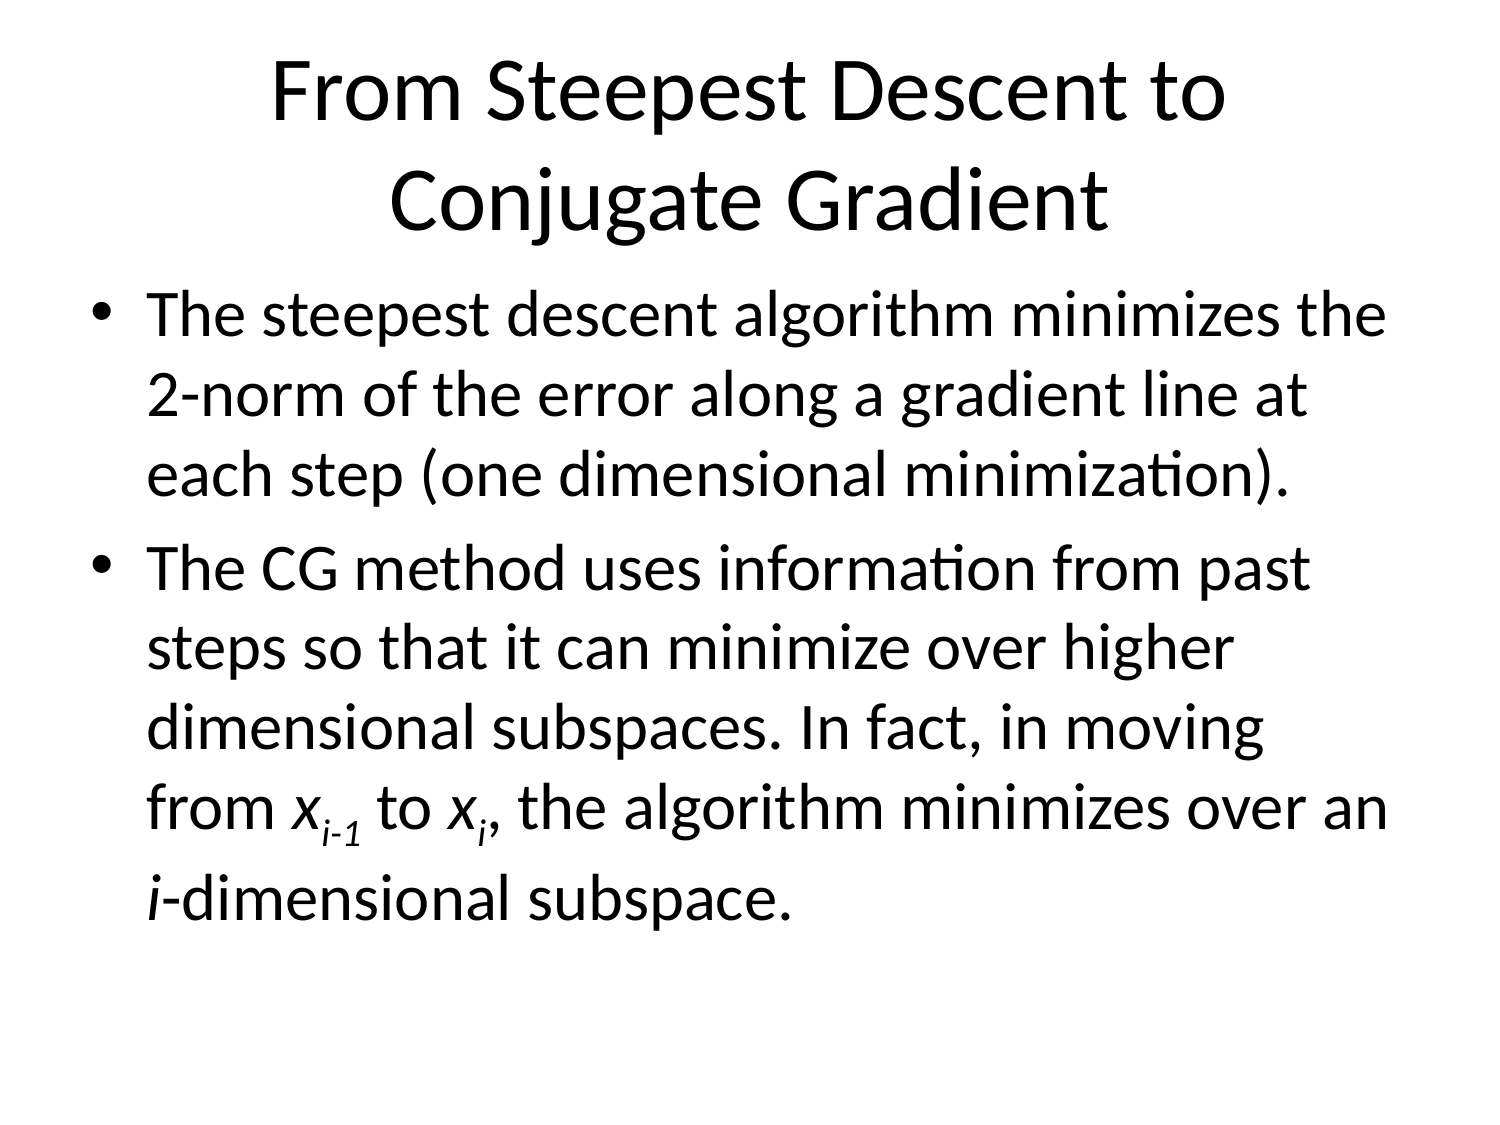

# From Steepest Descent to Conjugate Gradient
The steepest descent algorithm minimizes the 2-norm of the error along a gradient line at each step (one dimensional minimization).
The CG method uses information from past steps so that it can minimize over higher dimensional subspaces. In fact, in moving from xi-1 to xi, the algorithm minimizes over an i-dimensional subspace.